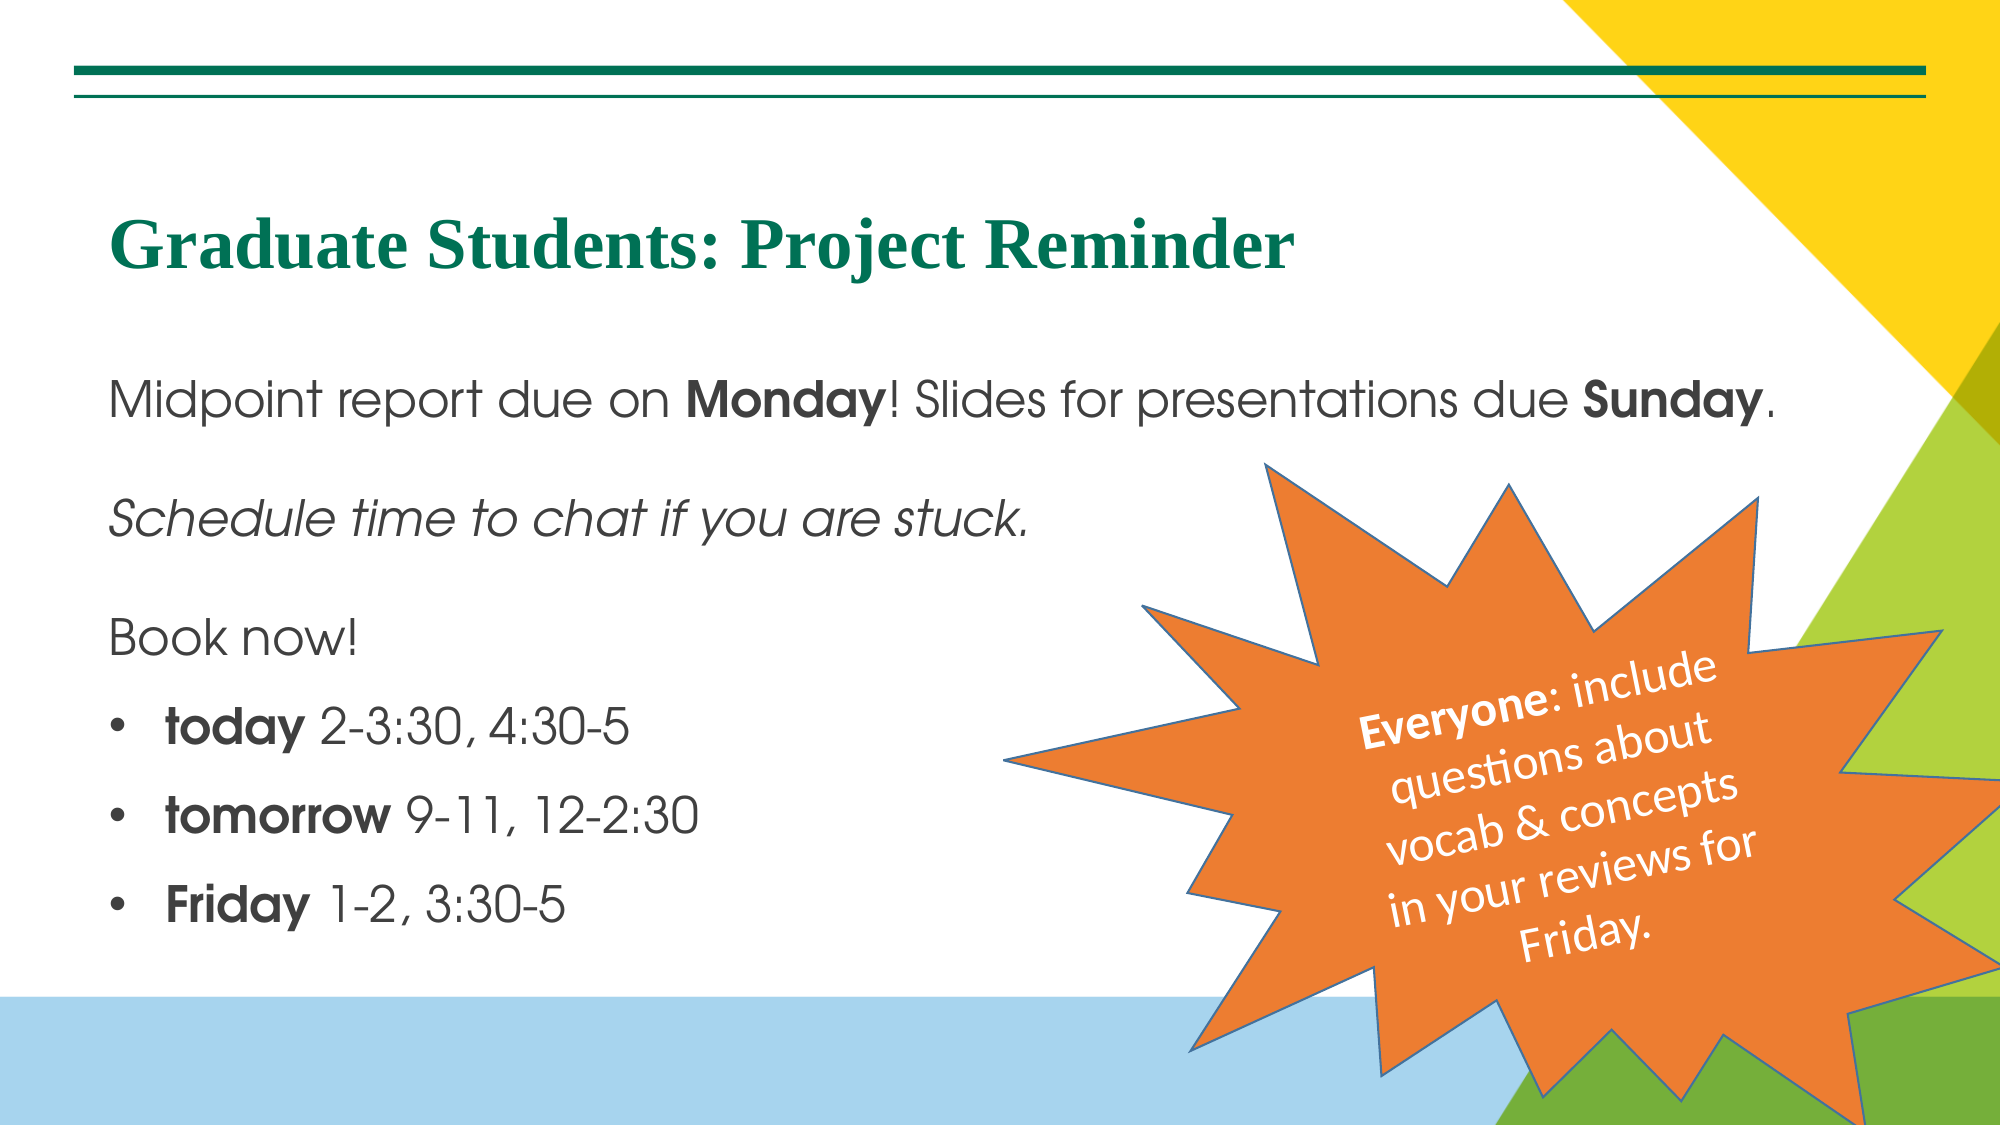

# Graduate Students: Project Reminder
Midpoint report due on Monday! Slides for presentations due Sunday.
Schedule time to chat if you are stuck.
Book now!
today 2-3:30, 4:30-5
tomorrow 9-11, 12-2:30
Friday 1-2, 3:30-5
Everyone: include questions about vocab & concepts in your reviews for Friday.